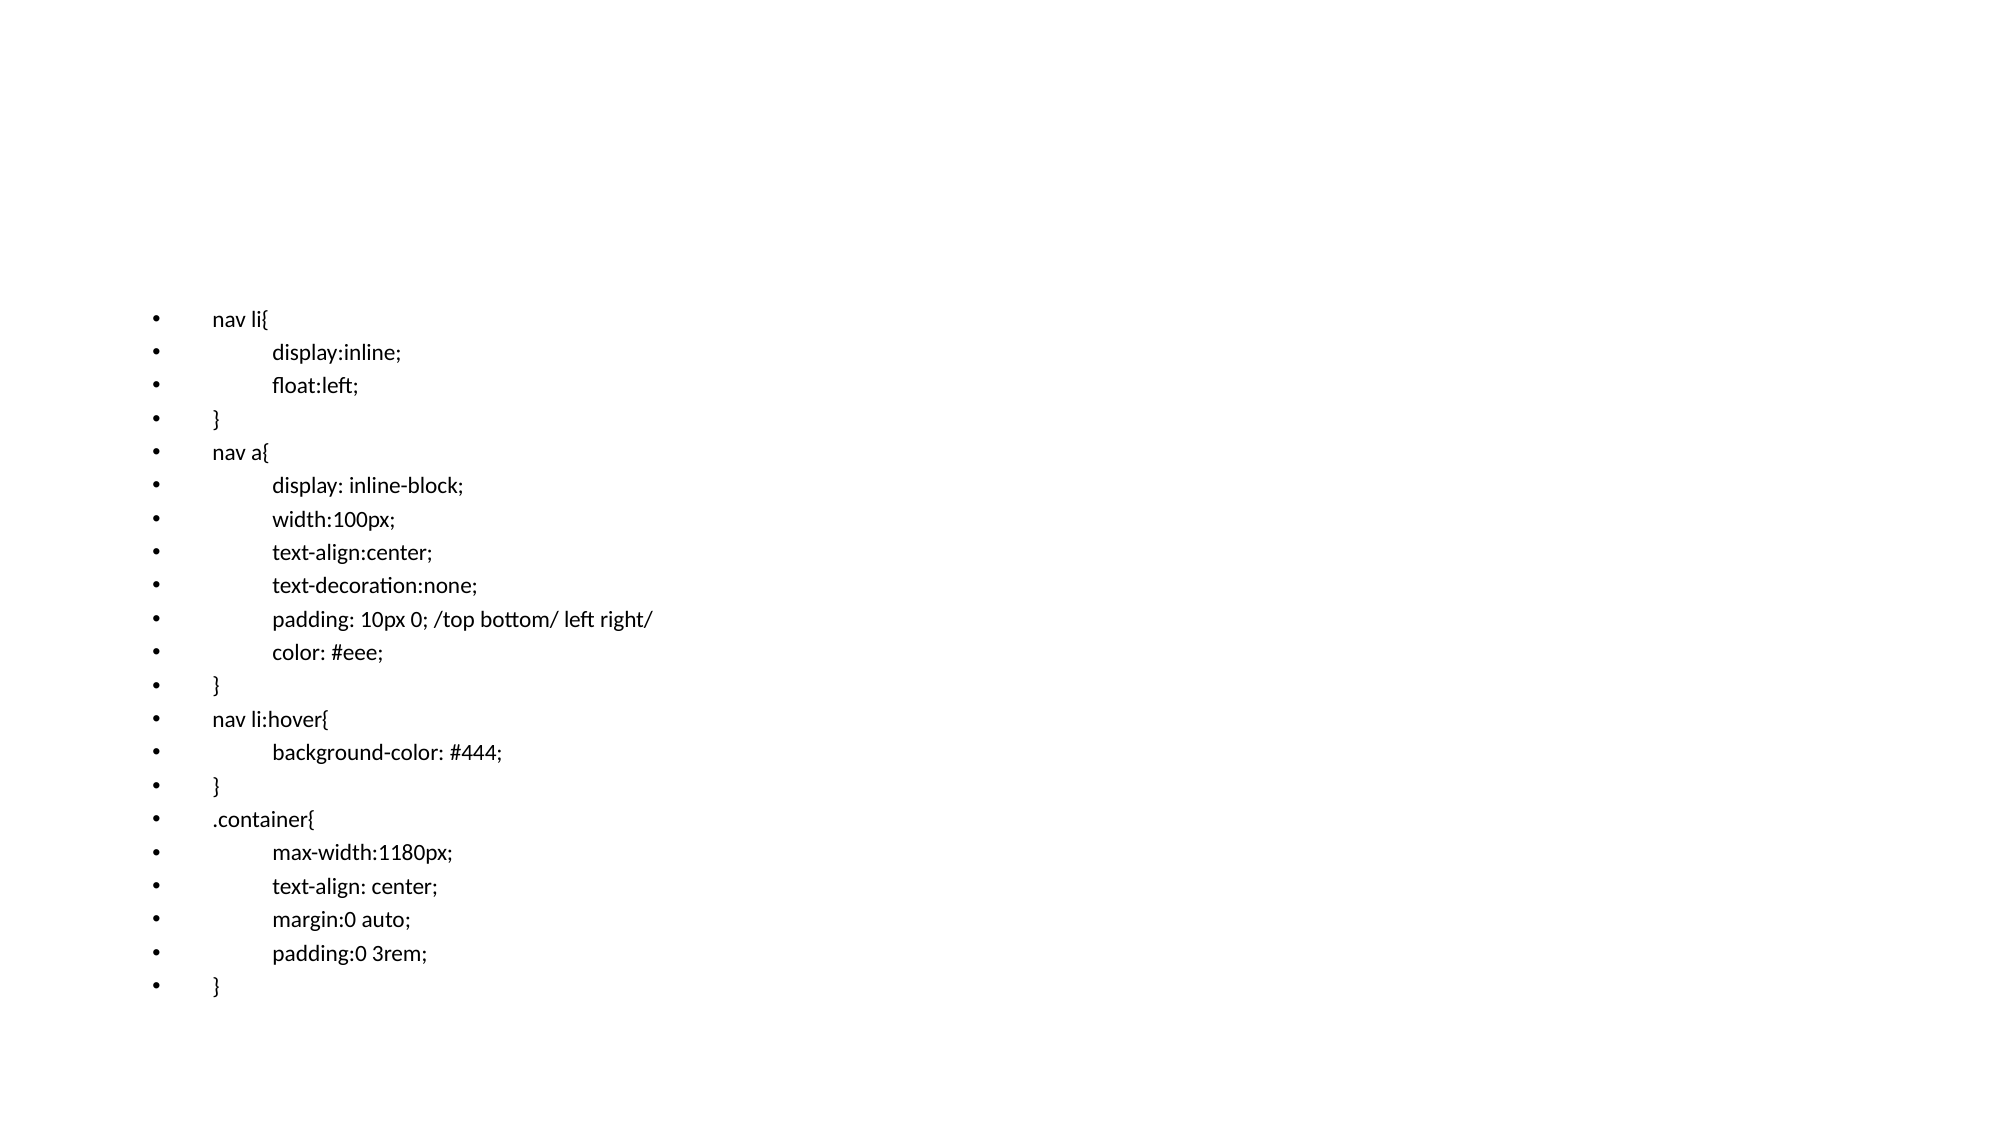

#
nav li{
	display:inline;
	float:left;
}
nav a{
	display: inline-block;
	width:100px;
	text-align:center;
	text-decoration:none;
	padding: 10px 0; /top bottom/ left right/
	color: #eee;
}
nav li:hover{
	background-color: #444;
}
.container{
	max-width:1180px;
	text-align: center;
	margin:0 auto;
	padding:0 3rem;
}